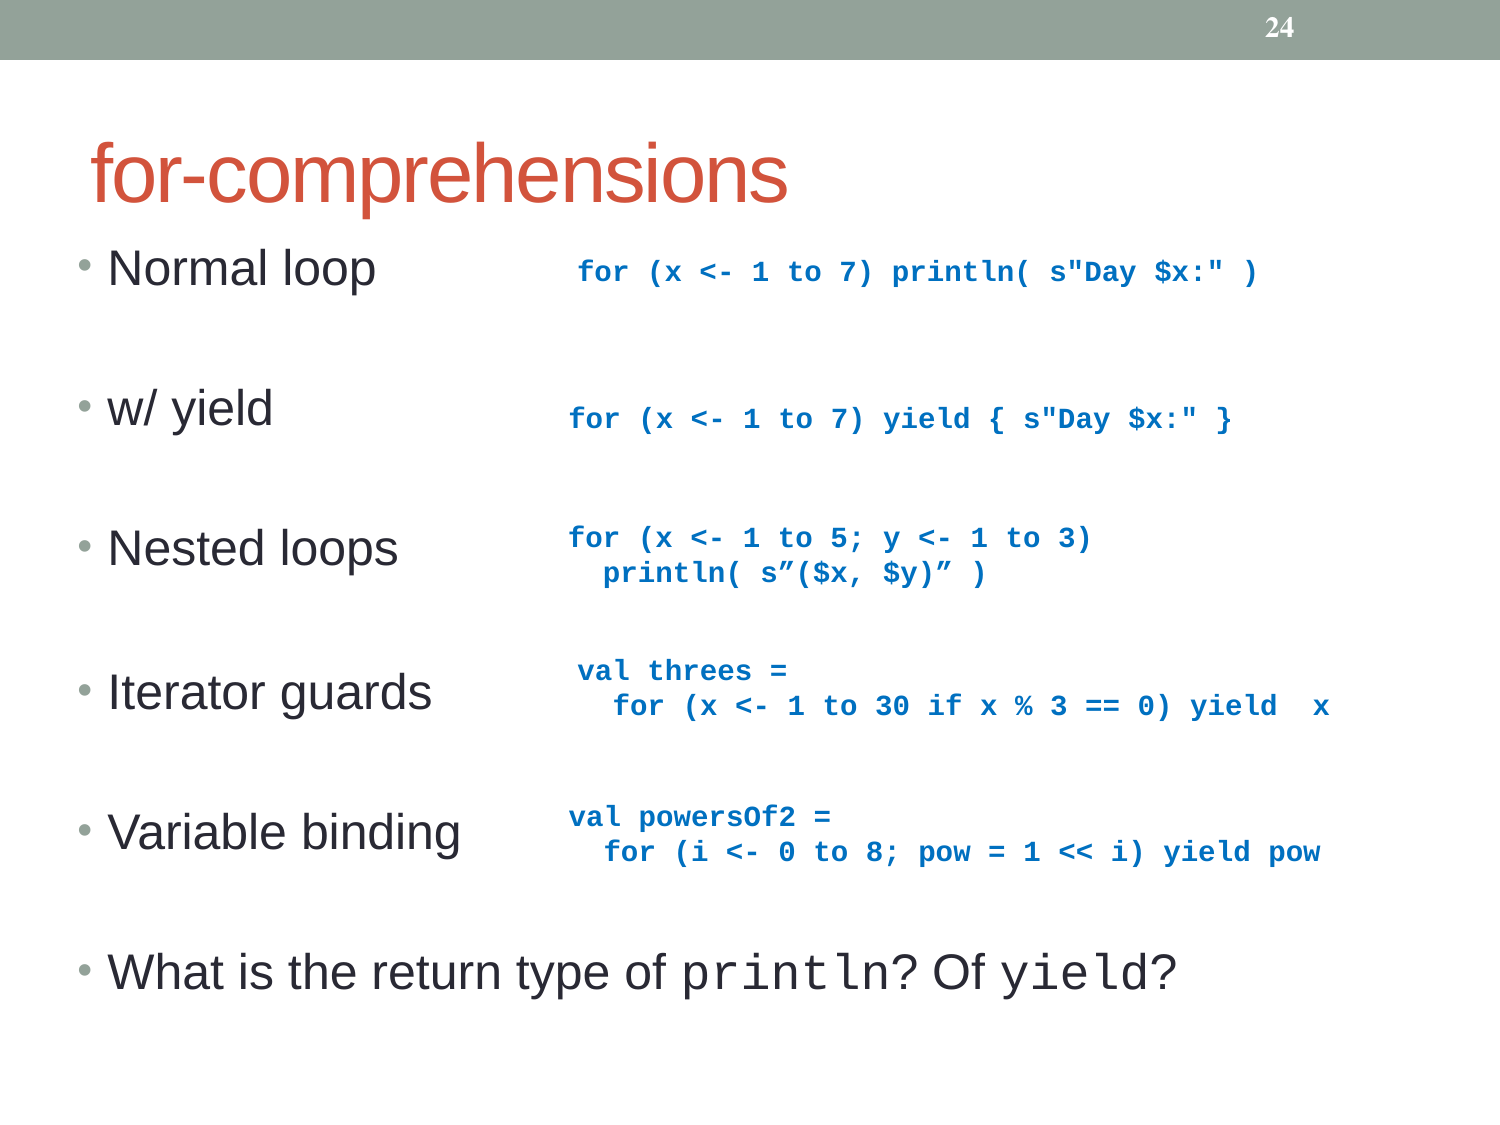

24
# for-comprehensions
Normal loop

w/ yield

Nested loops

Iterator guards

Variable binding

What is the return type of println? Of yield?
for (x <- 1 to 7) println( s"Day $x:" )
for (x <- 1 to 7) yield { s"Day $x:" }
for (x <- 1 to 5; y <- 1 to 3)
  println( s”($x, $y)” )
val threes =
  for (x <- 1 to 30 if x % 3 == 0) yield  x
val powersOf2 =
  for (i <- 0 to 8; pow = 1 << i) yield pow